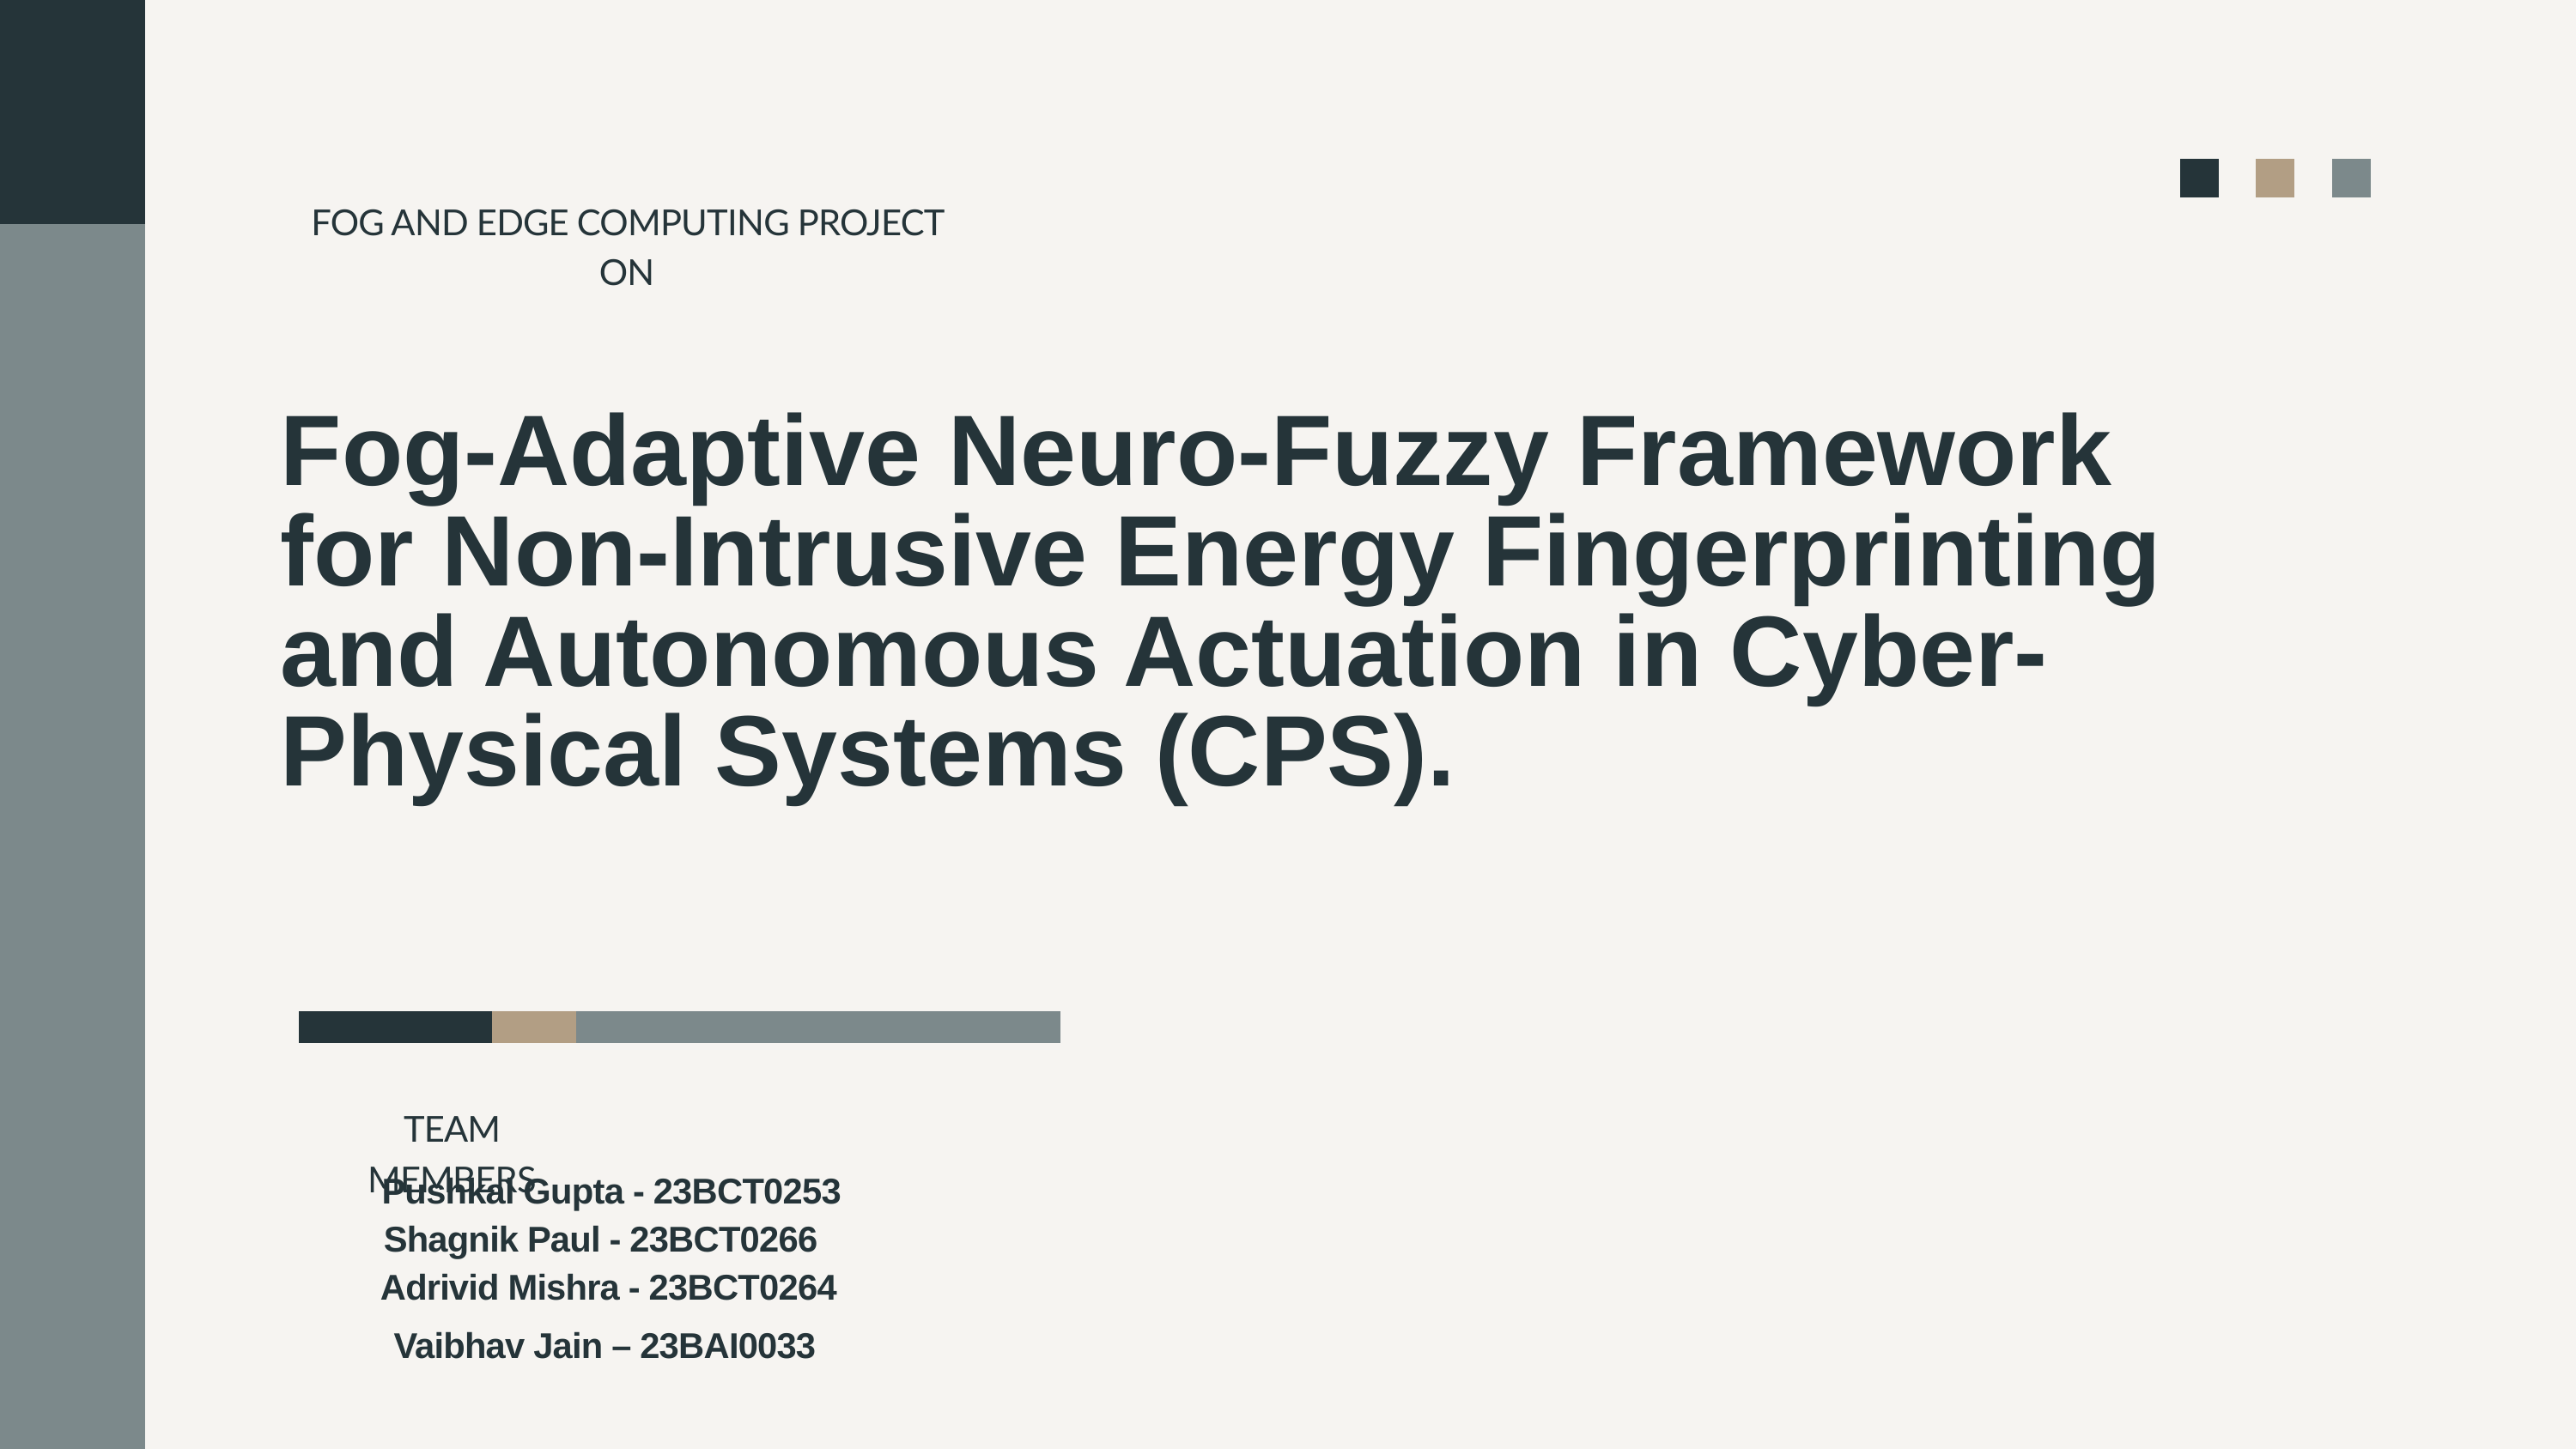

FOG AND EDGE COMPUTING PROJECT ON
Fog-Adaptive Neuro-Fuzzy Framework for Non-Intrusive Energy Fingerprinting and Autonomous Actuation in Cyber-Physical Systems (CPS).

TEAM MEMBERS
Pushkal Gupta - 23BCT0253
Shagnik Paul - 23BCT0266
Adrivid Mishra - 23BCT0264
Vaibhav Jain – 23BAI0033